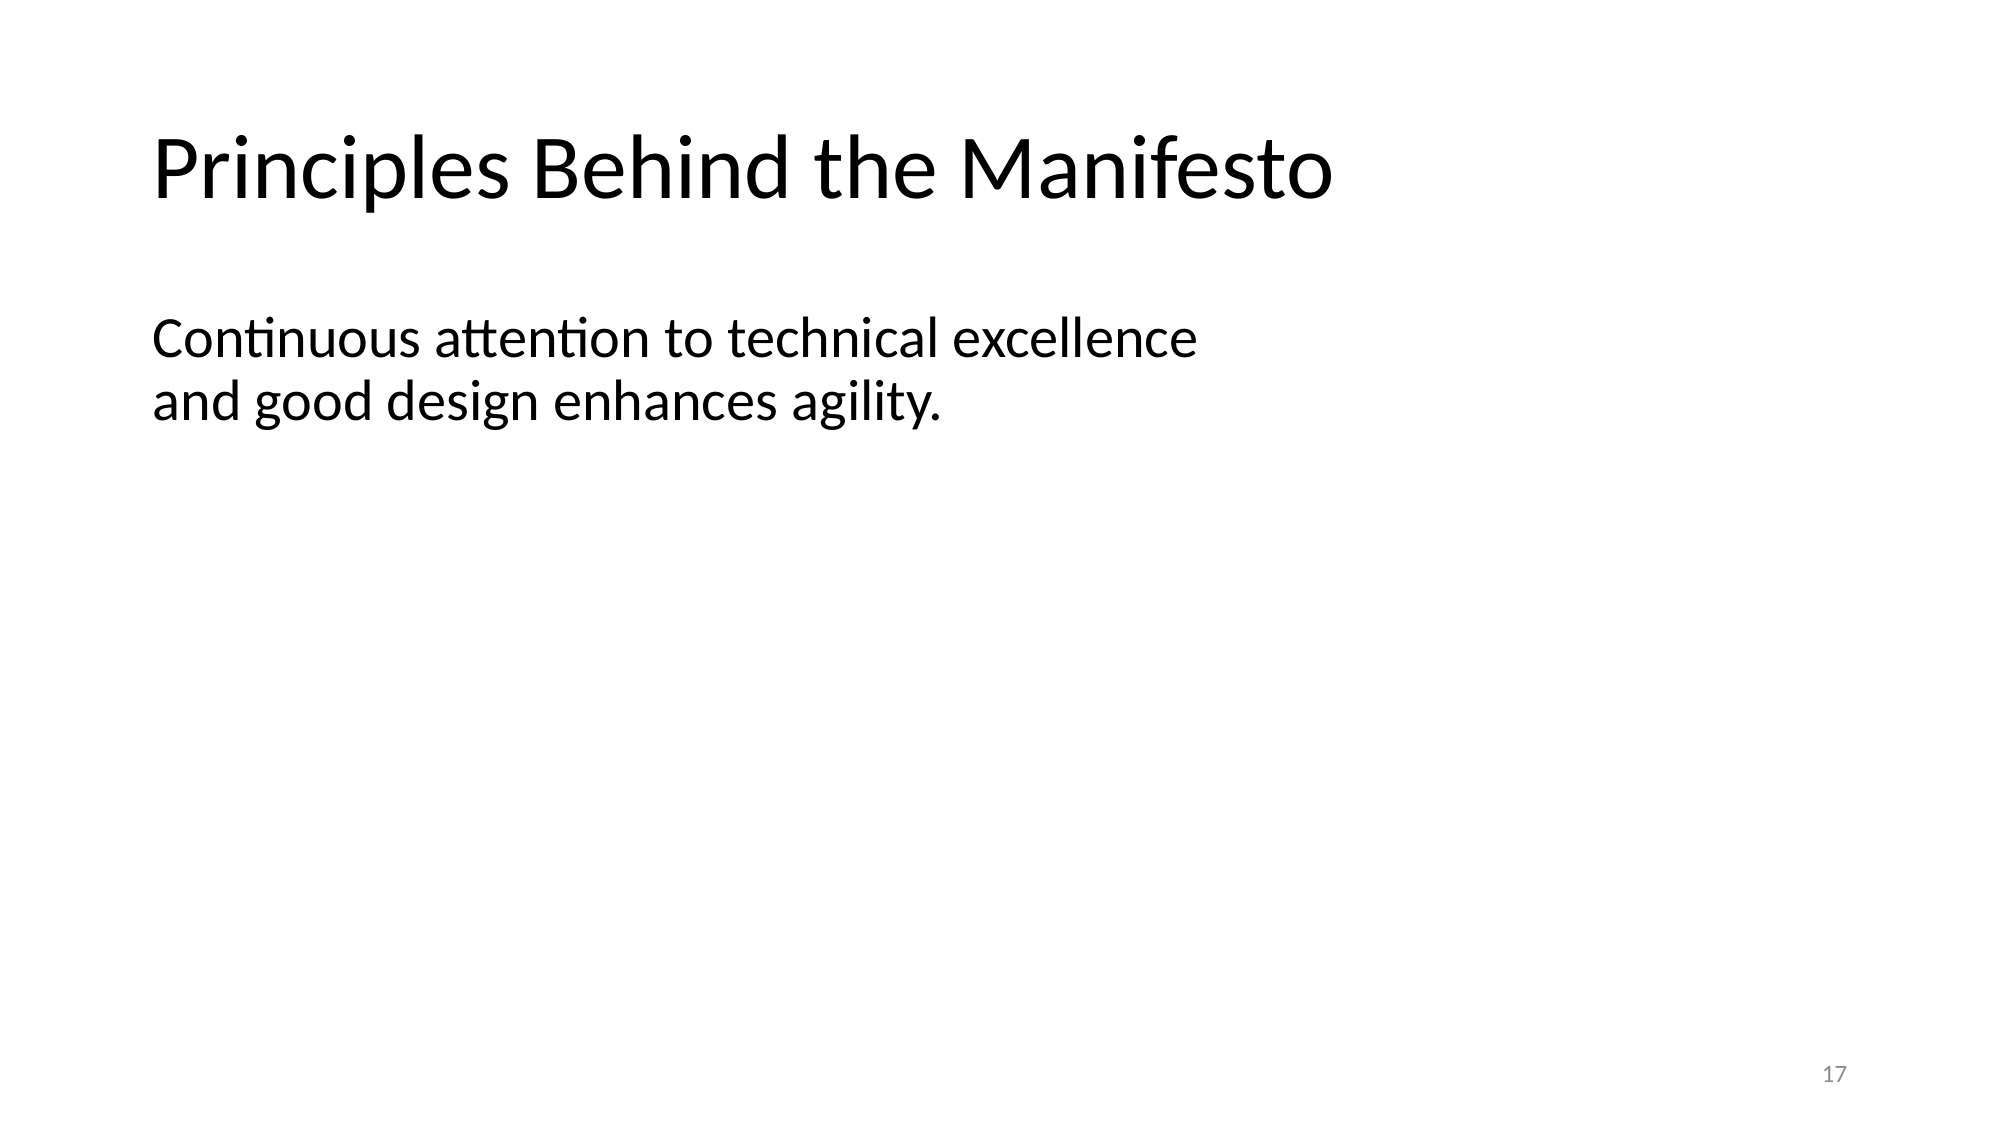

# Principles Behind the Manifesto
Continuous attention to technical excellence
and good design enhances agility.
17